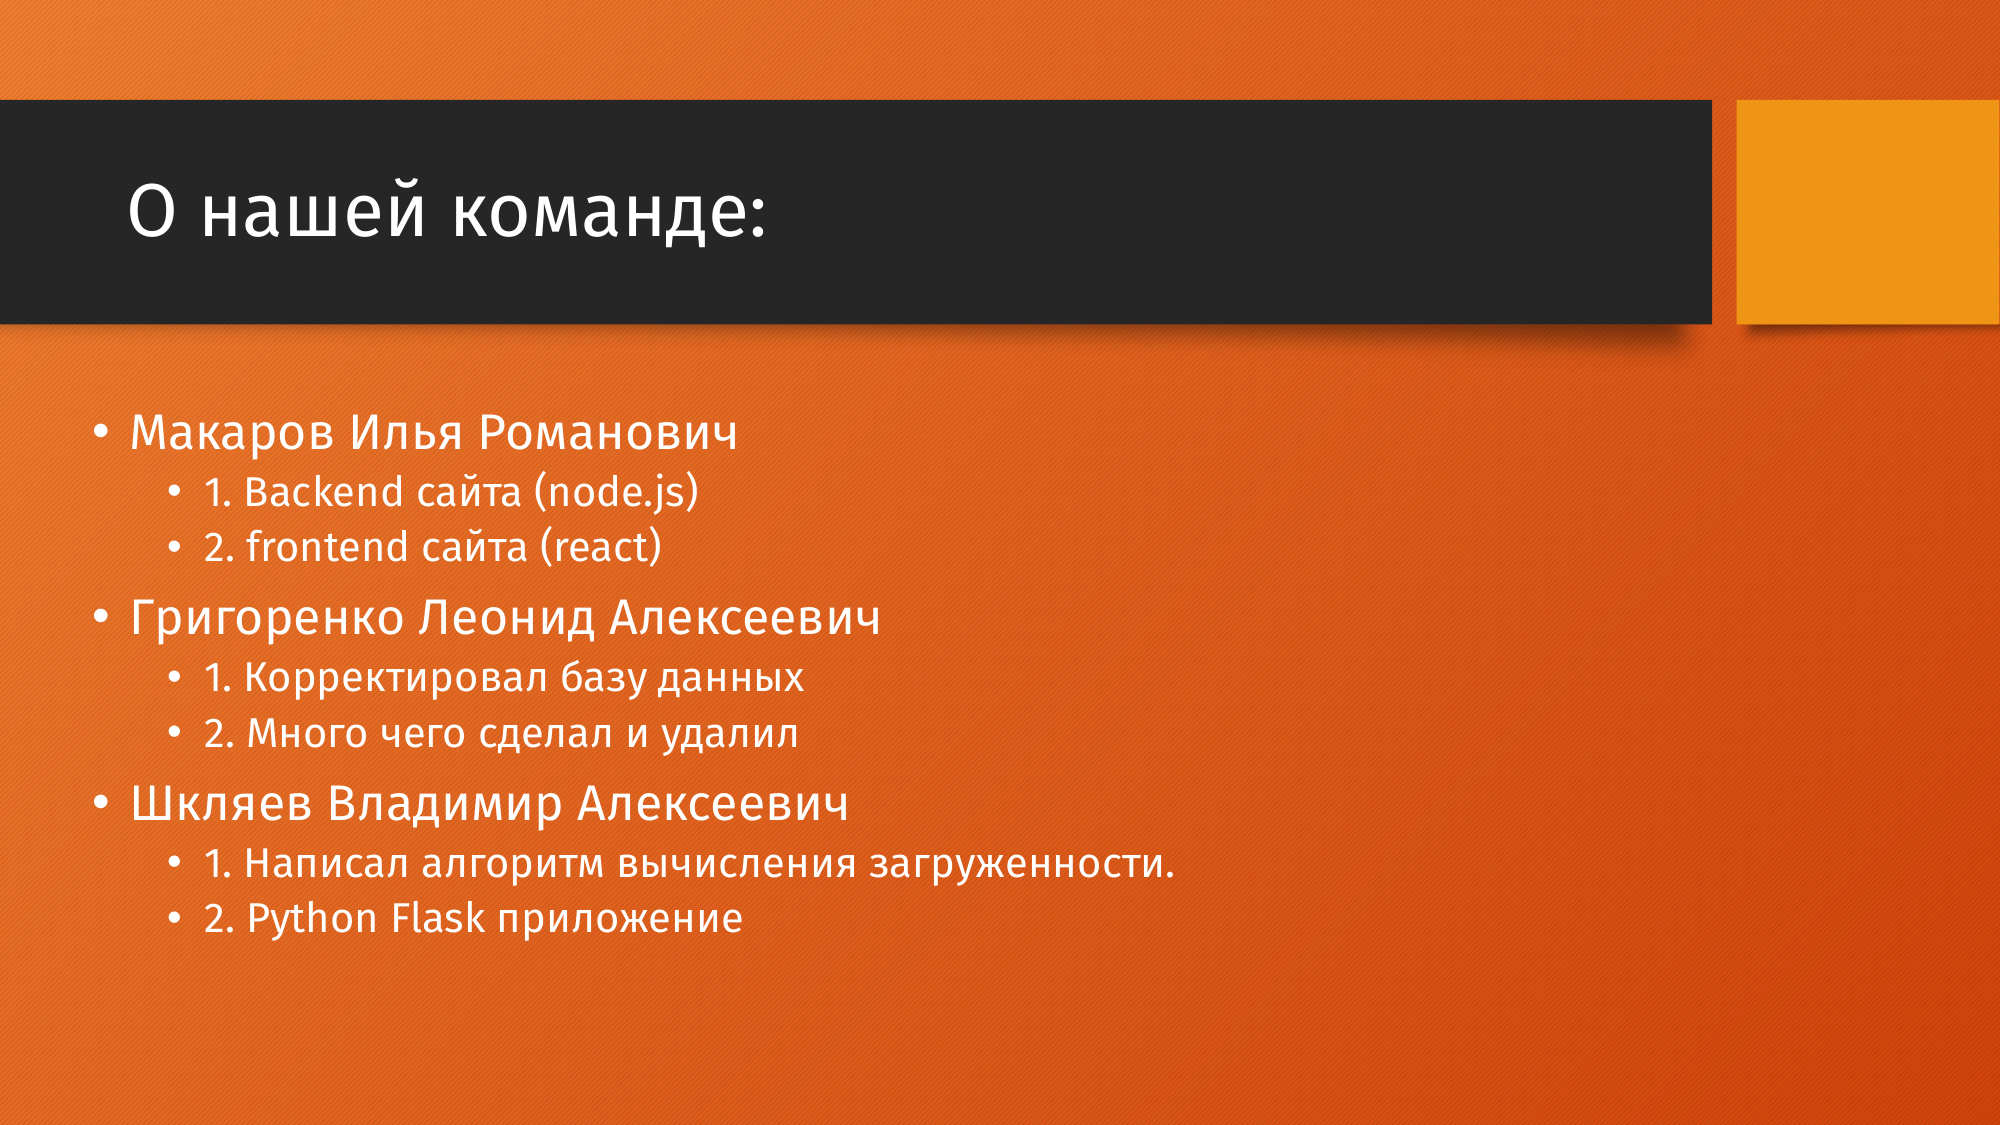

# О нашей команде:
Макаров Илья Романович
1. Backend сайта (node.js)
2. frontend сайта (react)
Григоренко Леонид Алексеевич
1. Корректировал базу данных
2. Много чего сделал и удалил
Шкляев Владимир Алексеевич
1. Написал алгоритм вычисления загруженности.
2. Python Flask приложение